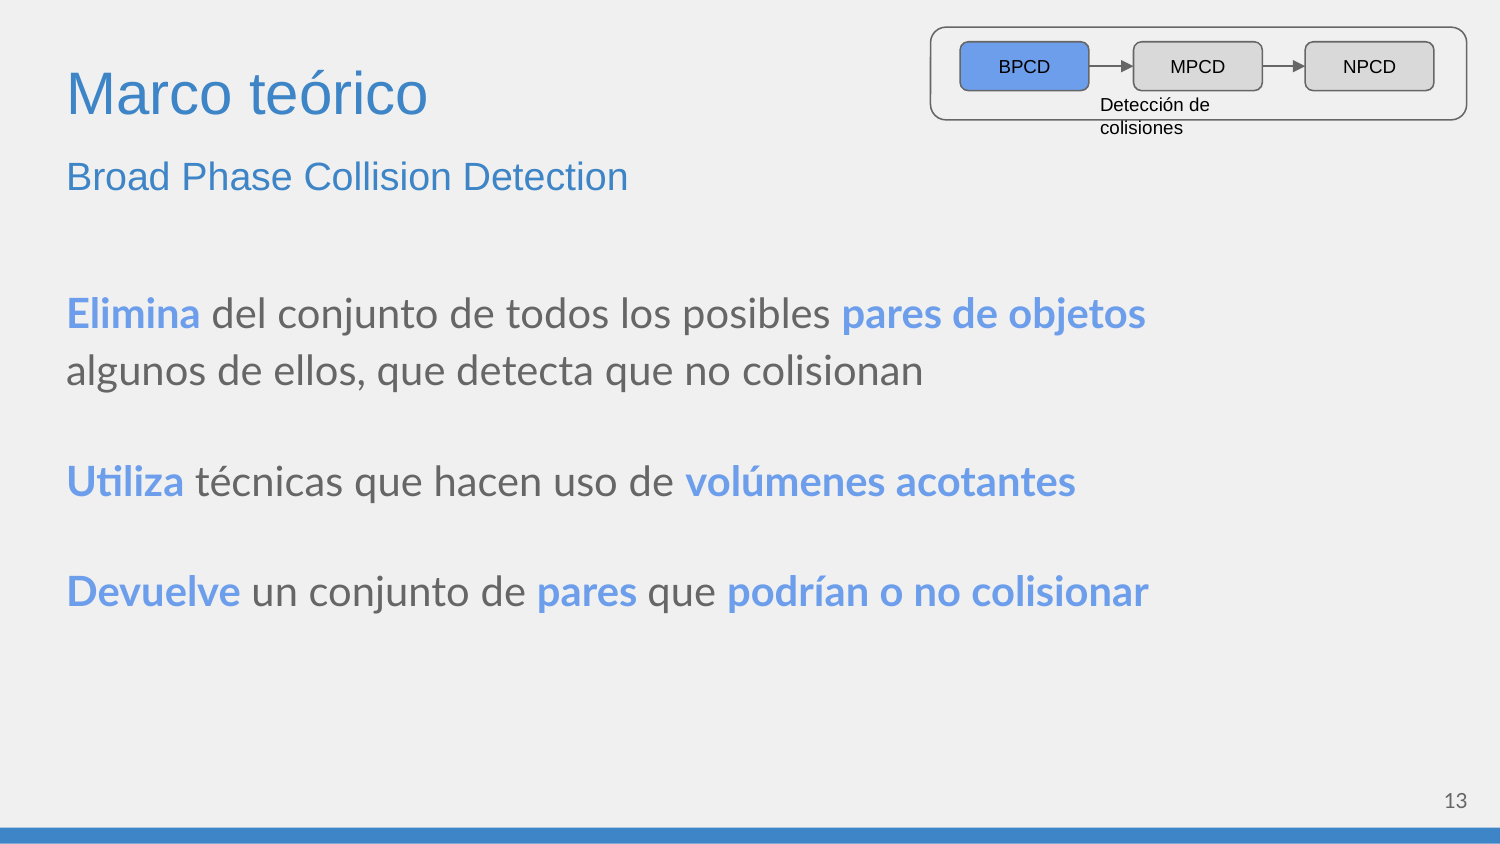

# Marco teórico

BPCD
MPCD
NPCD
Detección de colisiones
Broad Phase Collision Detection
Elimina del conjunto de todos los posibles pares de objetos algunos de ellos, que detecta que no colisionan

Utiliza técnicas que hacen uso de volúmenes acotantes

Devuelve un conjunto de pares que podrían o no colisionar
13